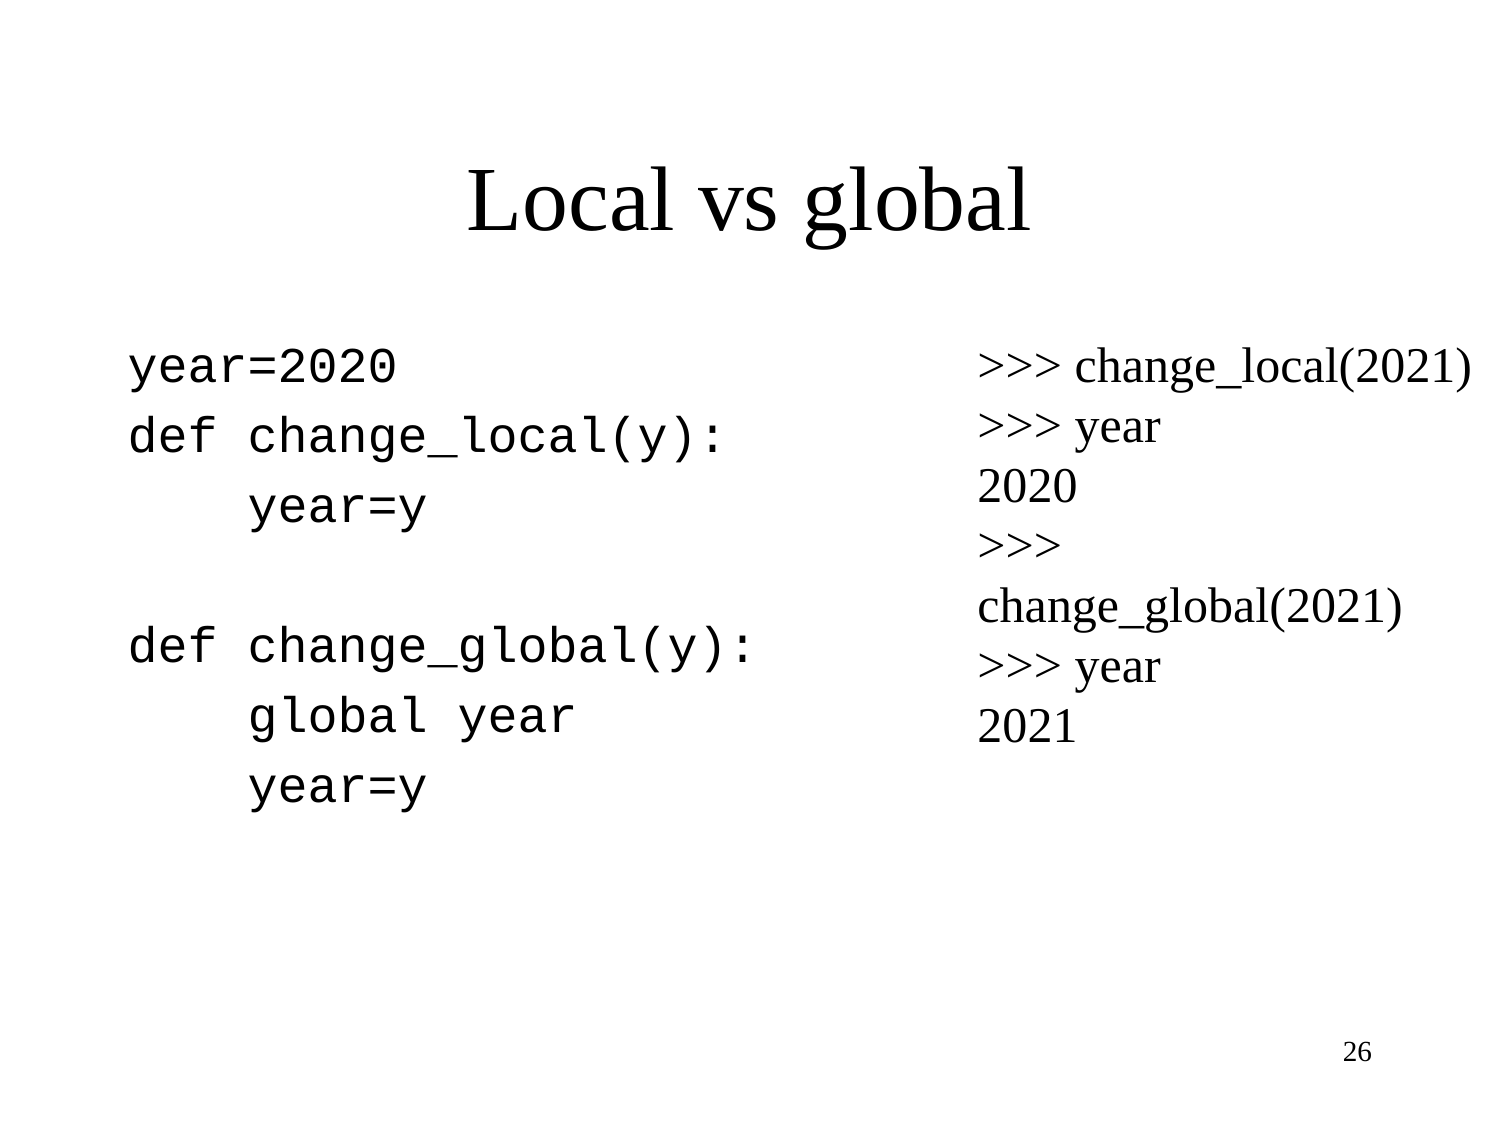

# Local vs global
year=2020
def change_local(y):
    year=y

def change_global(y):
    global year
    year=y

>>> change_local(2021)
>>> year
2020
>>> change_global(2021)
>>> year
2021
26